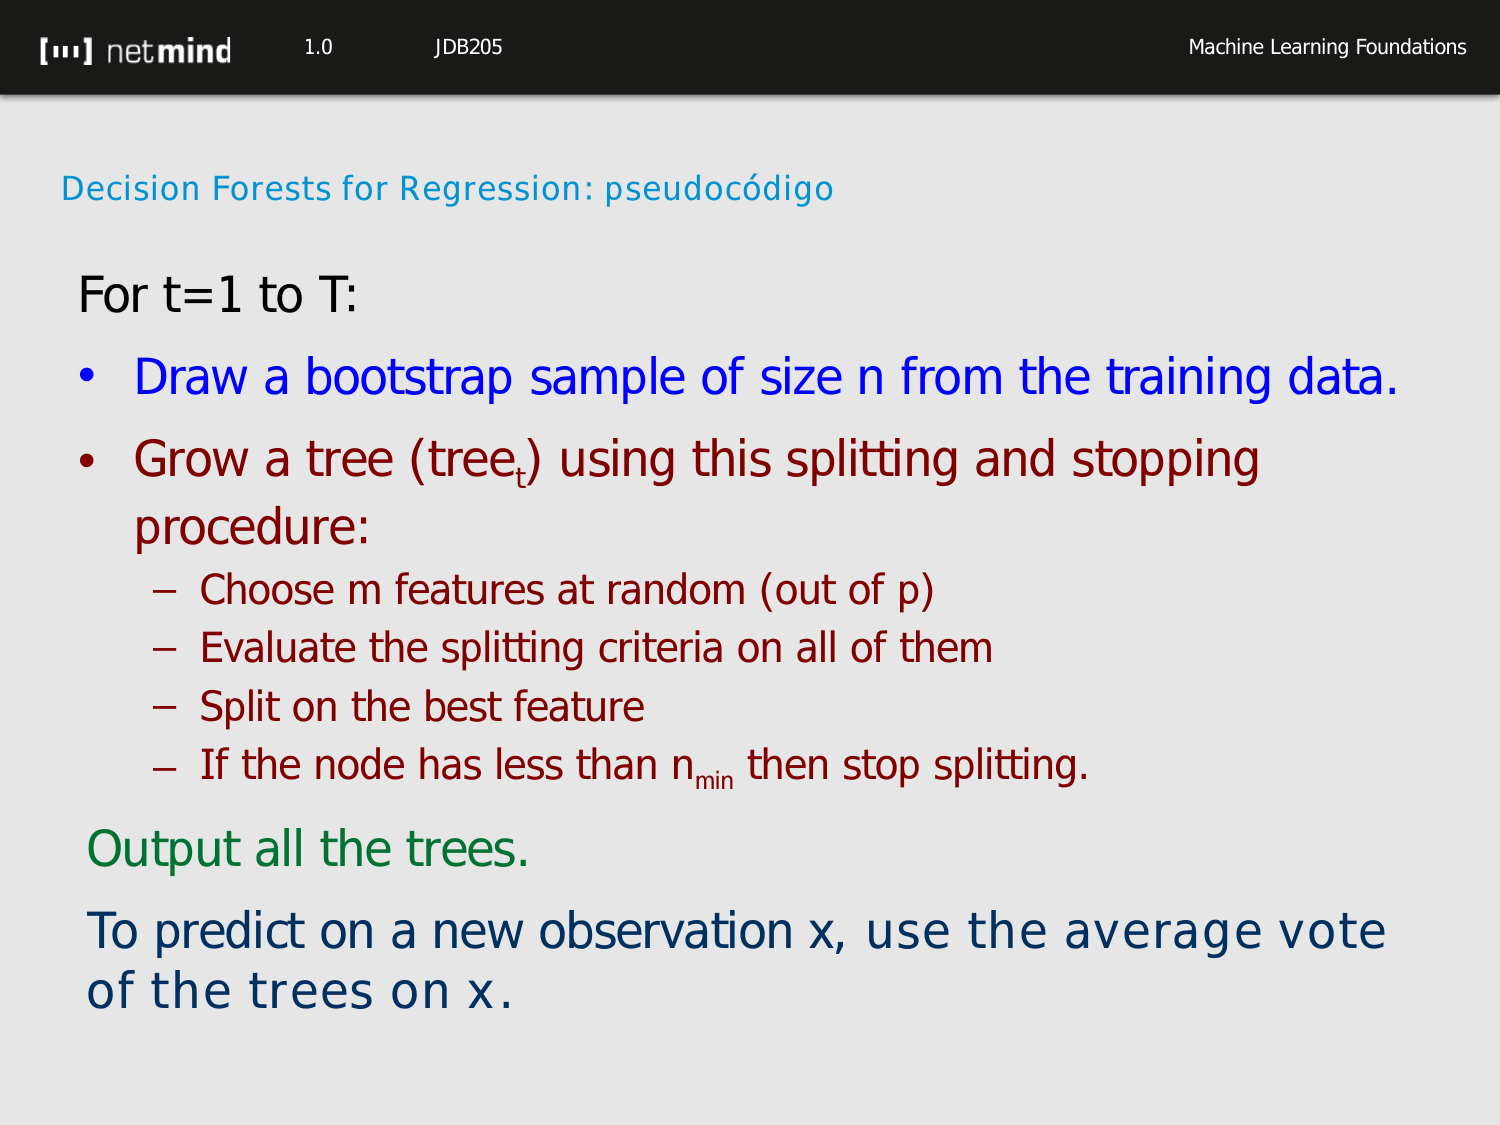

# Decision Forests for Regression: pseudocódigo
For t=1 to T:
Draw a bootstrap sample of size n from the training data.
Grow a tree (treet) using this splitting and stopping procedure:
Choose m features at random (out of p)
Evaluate the splitting criteria on all of them
Split on the best feature
If the node has less than nmin then stop splitting.
Output all the trees.
To predict on a new observation x, use the average vote of the trees on x.